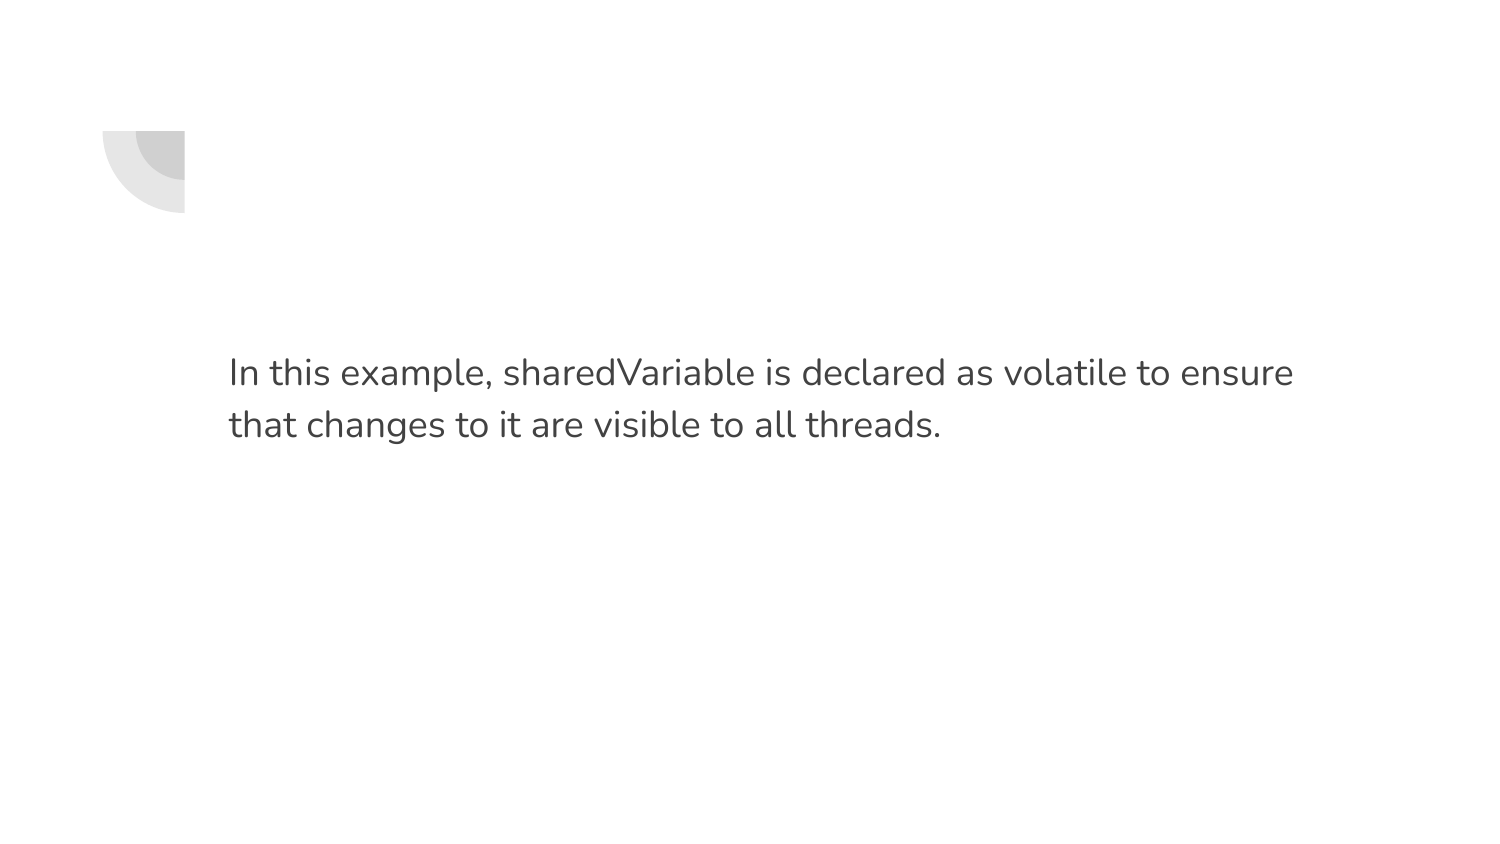

#
In this example, sharedVariable is declared as volatile to ensure that changes to it are visible to all threads.